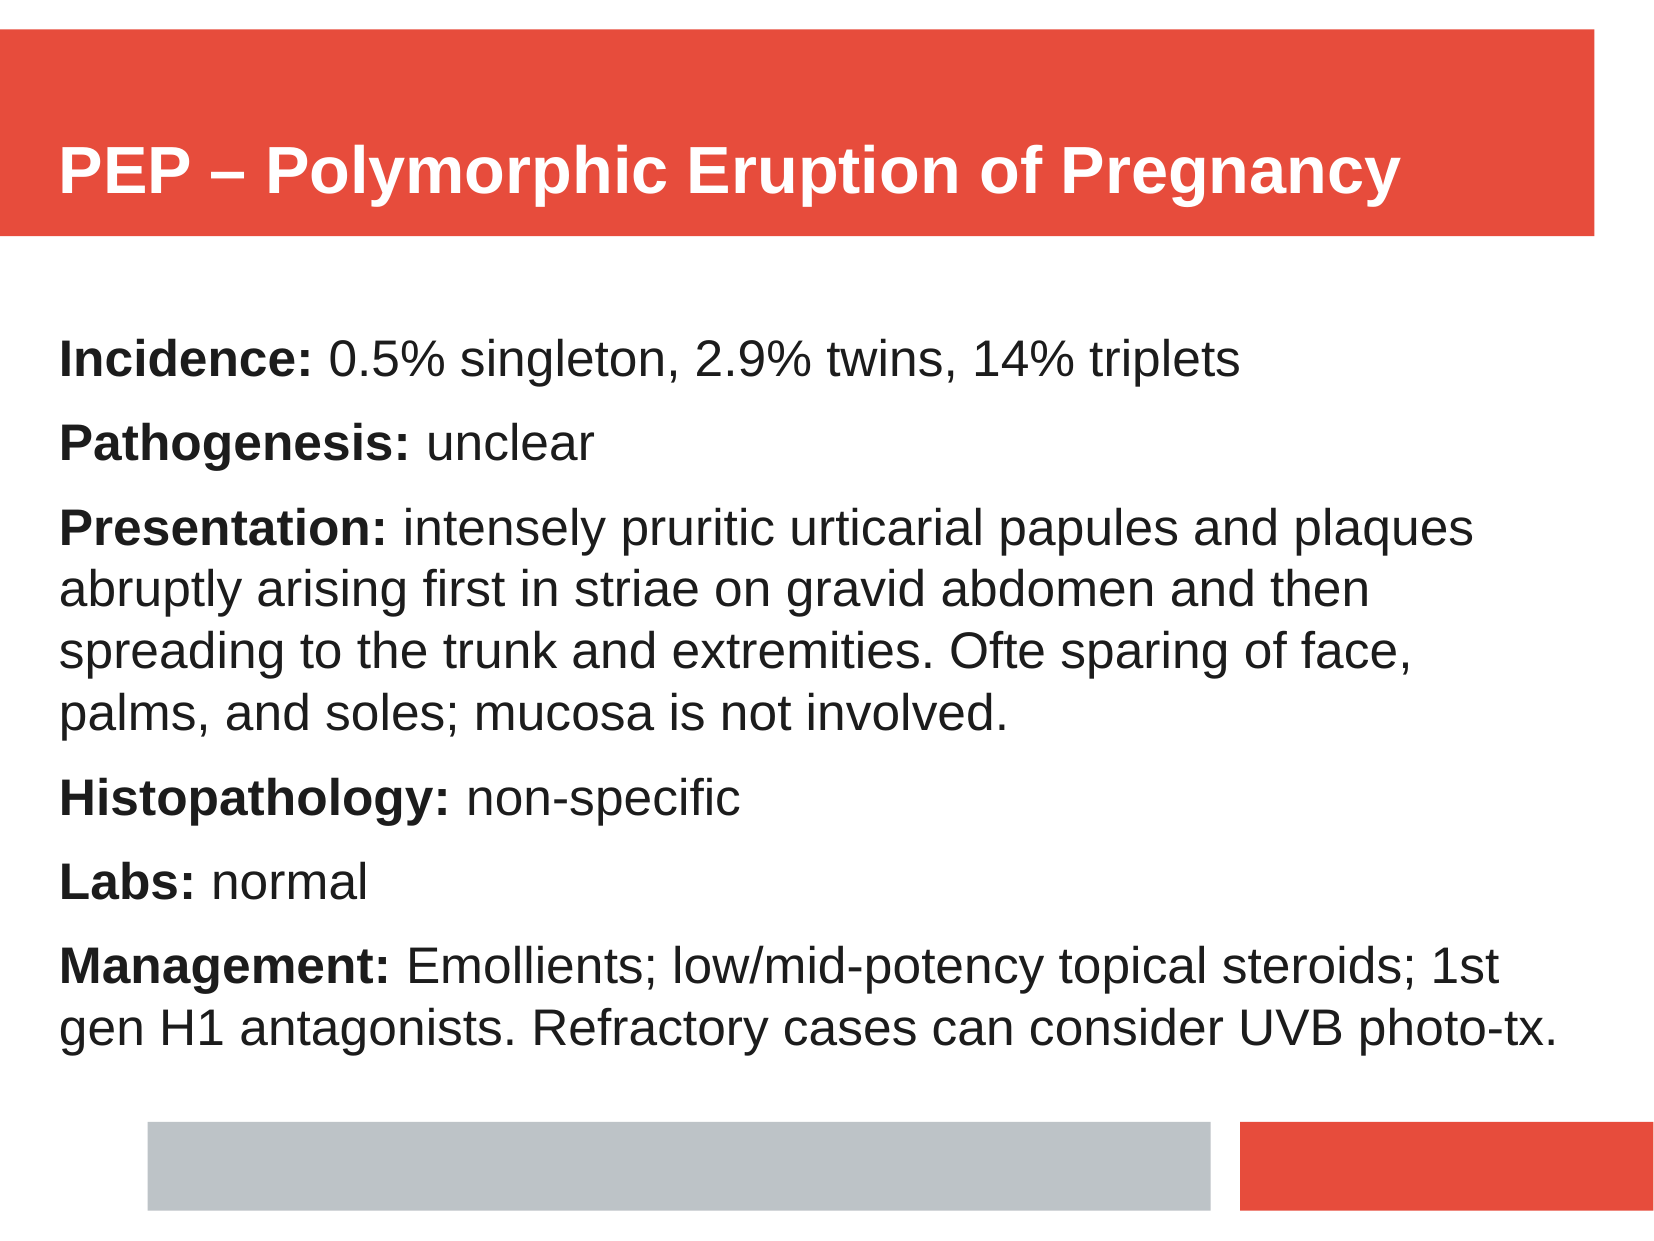

PEP – Polymorphic Eruption of Pregnancy
Incidence: 0.5% singleton, 2.9% twins, 14% triplets
Pathogenesis: unclear
Presentation: intensely pruritic urticarial papules and plaques abruptly arising first in striae on gravid abdomen and then spreading to the trunk and extremities. Ofte sparing of face, palms, and soles; mucosa is not involved.
Histopathology: non-specific
Labs: normal
Management: Emollients; low/mid-potency topical steroids; 1st gen H1 antagonists. Refractory cases can consider UVB photo-tx.